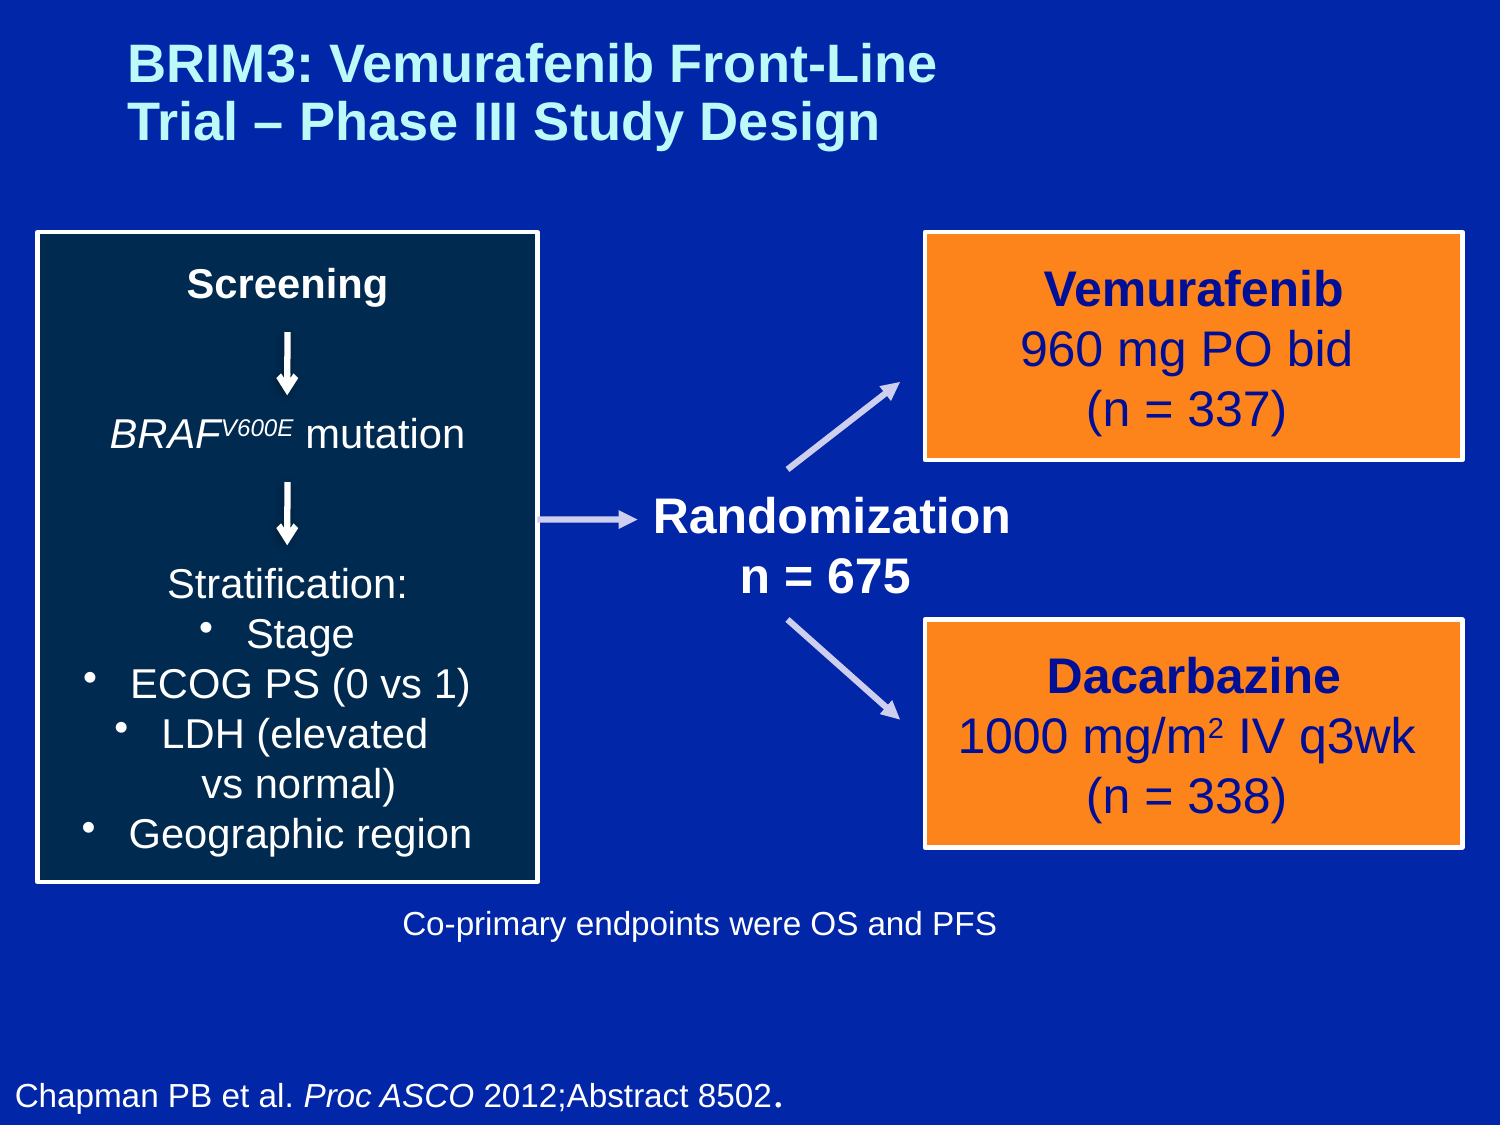

# BRIM3: Vemurafenib Front-Line Trial – Phase III Study Design
Screening

BRAFV600E mutation

Stratification:
 Stage
 ECOG PS (0 vs 1)
 LDH (elevated
  vs normal)
 Geographic region
Vemurafenib
960 mg PO bid
(n = 337)

Randomization
n = 675

Dacarbazine
1000 mg/m2 IV q3wk
(n = 338)
Co-primary endpoints were OS and PFS
Chapman PB et al. Proc ASCO 2012;Abstract 8502.